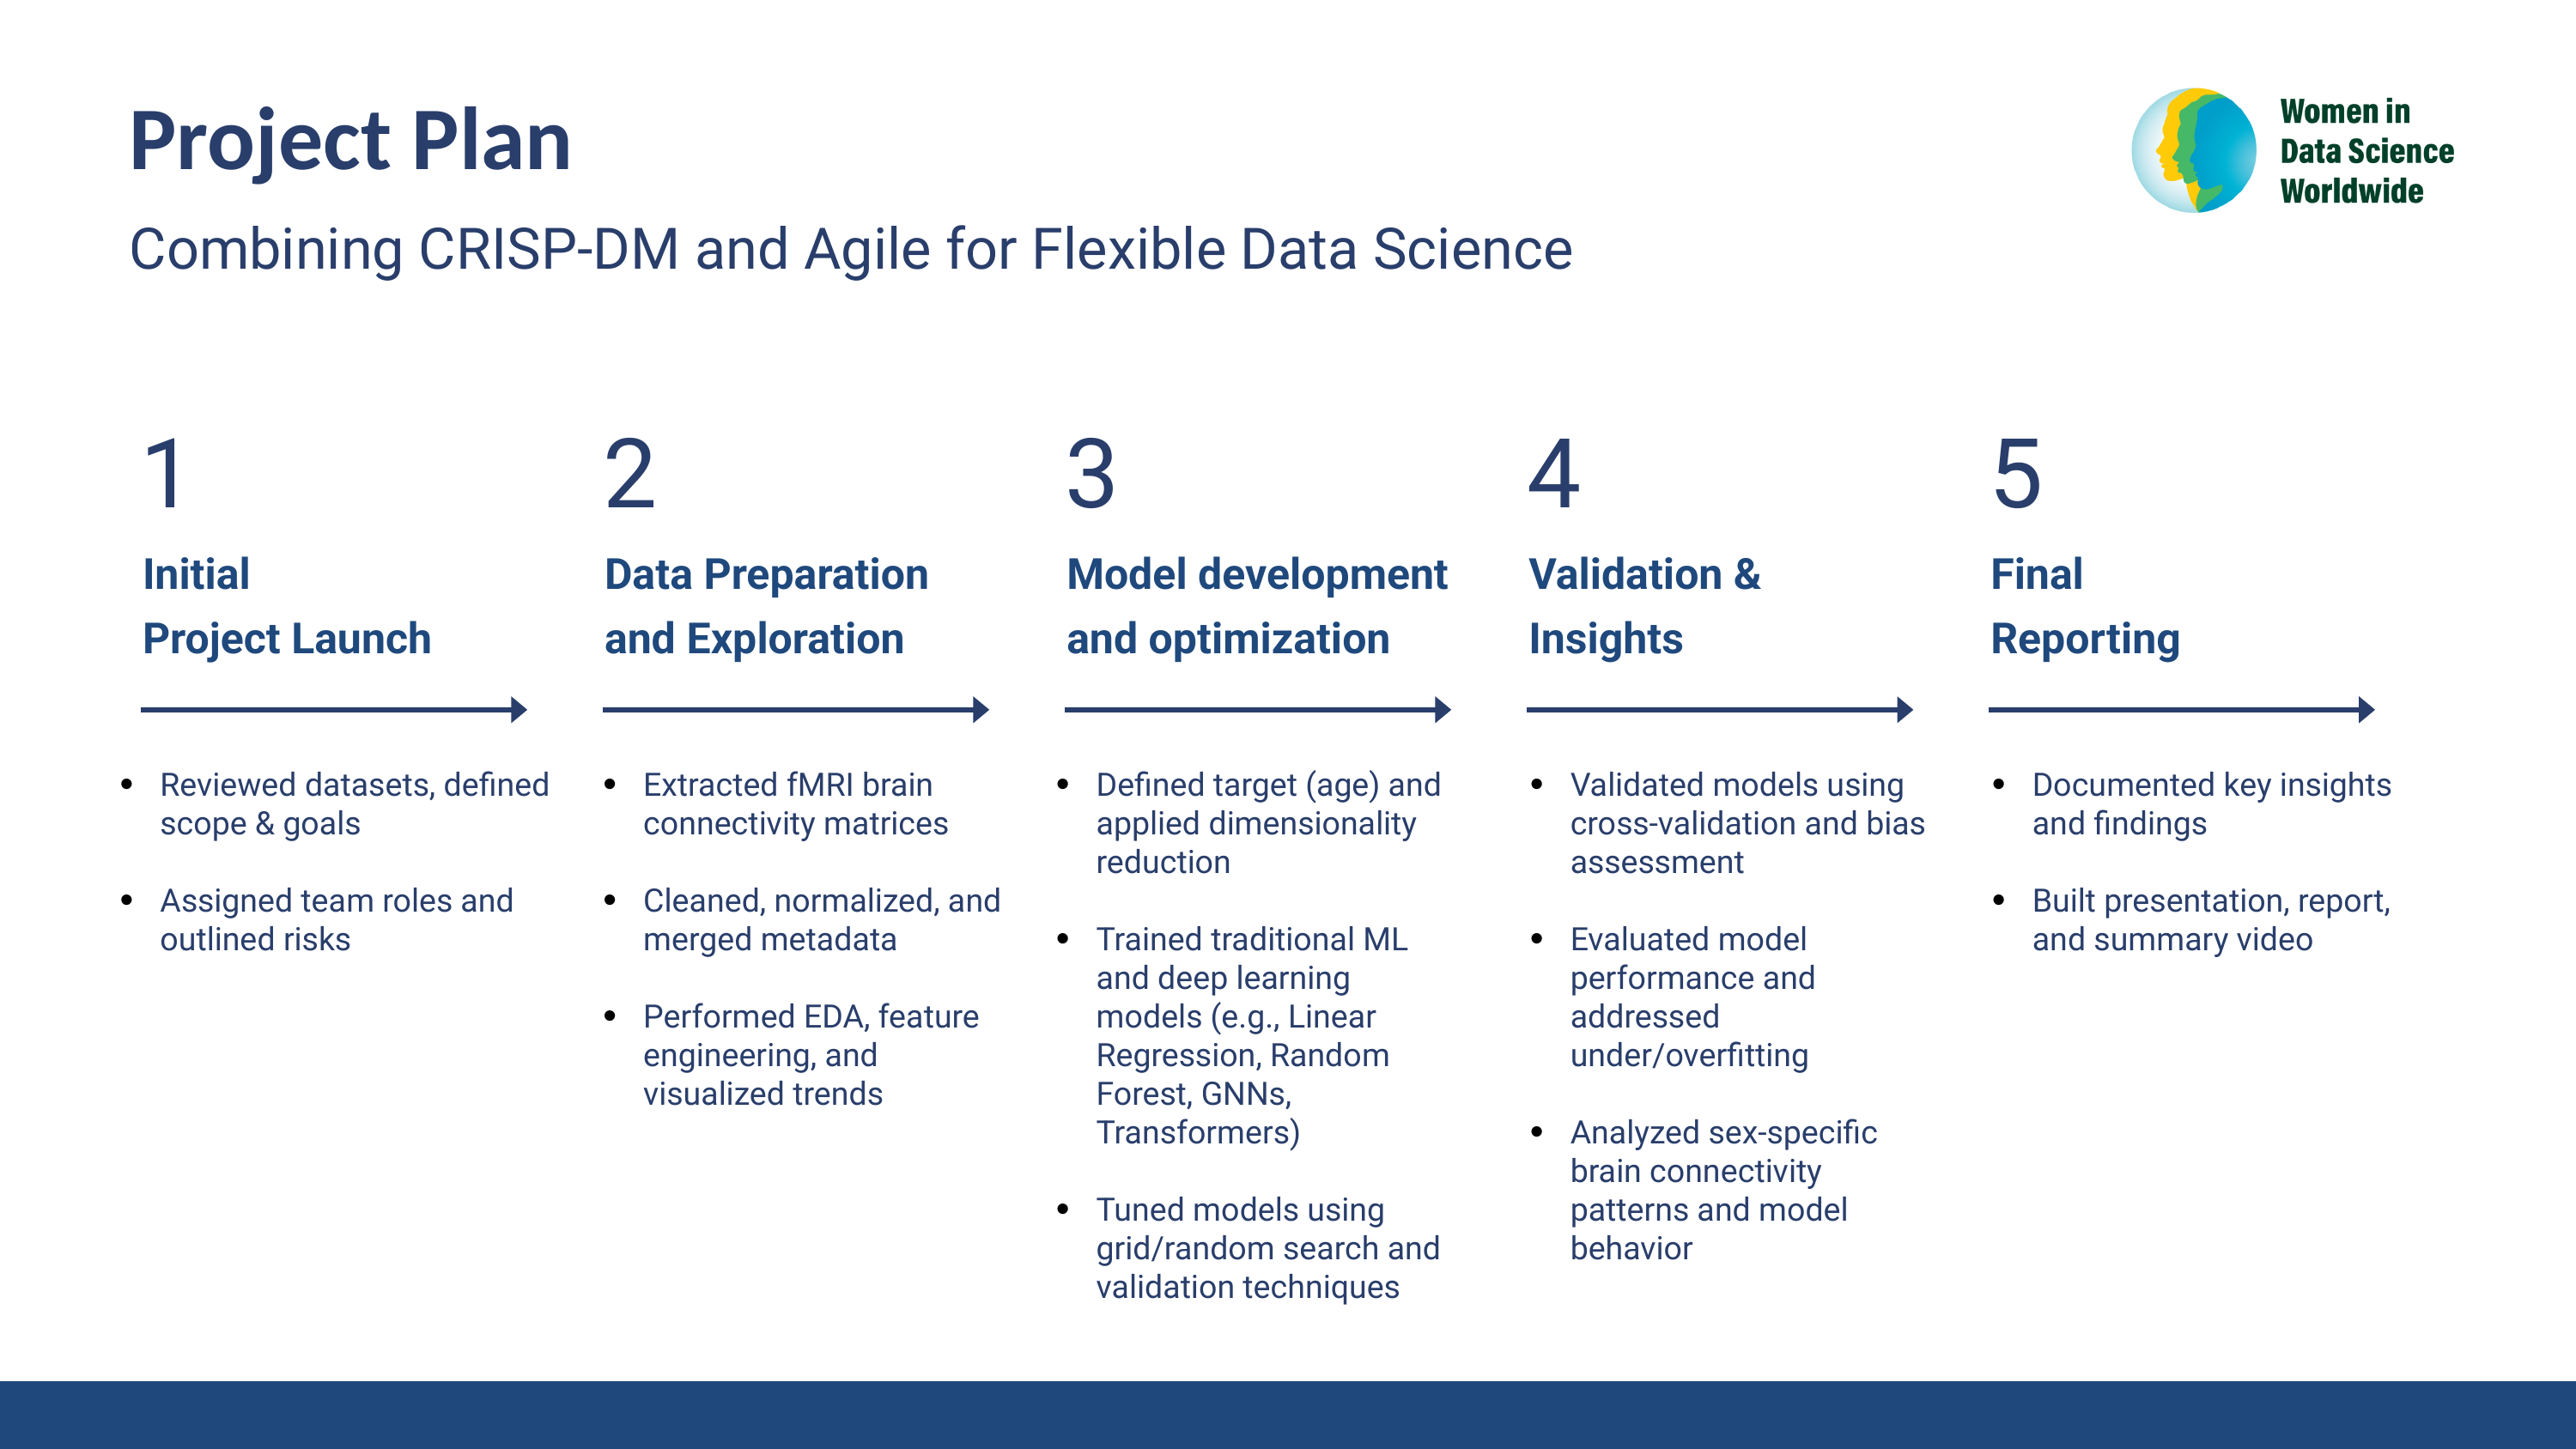

Project Plan

Combining CRISP-DM and Agile for Flexible Data Science
1
2
3
4
5
Initial
Project Launch
Data Preparation and Exploration
Model development and optimization
Validation & Insights
Final
Reporting
Reviewed datasets, defined scope & goals

Assigned team roles and outlined risks
Extracted fMRI brain connectivity matrices

Cleaned, normalized, and merged metadata

Performed EDA, feature engineering, and visualized trends
Defined target (age) and applied dimensionality reduction

Trained traditional ML and deep learning models (e.g., Linear Regression, Random Forest, GNNs, Transformers)

Tuned models using grid/random search and validation techniques
Validated models using cross-validation and bias assessment

Evaluated model performance and addressed under/overfitting

Analyzed sex-specific brain connectivity patterns and model behavior
Documented key insights and findings

Built presentation, report, and summary video